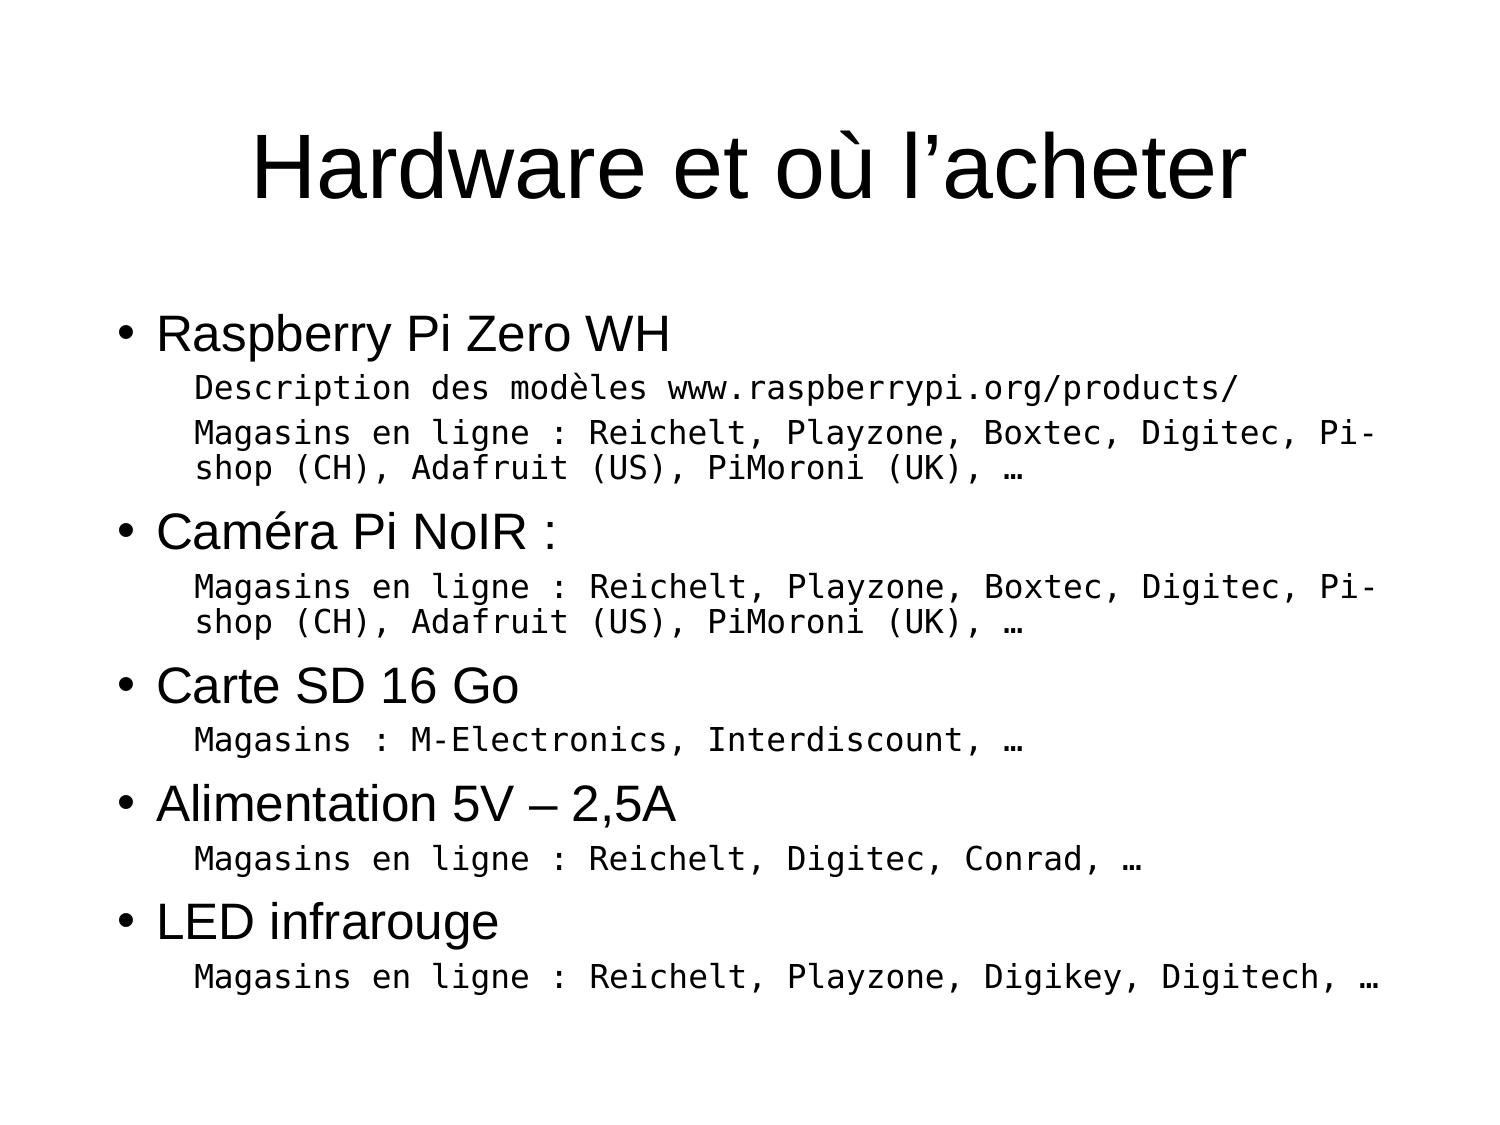

Hardware et où l’acheter
Raspberry Pi Zero WH
Description des modèles www.raspberrypi.org/products/
Magasins en ligne : Reichelt, Playzone, Boxtec, Digitec, Pi-shop (CH), Adafruit (US), PiMoroni (UK), …
Caméra Pi NoIR :
Magasins en ligne : Reichelt, Playzone, Boxtec, Digitec, Pi-shop (CH), Adafruit (US), PiMoroni (UK), …
Carte SD 16 Go
Magasins : M-Electronics, Interdiscount, …
Alimentation 5V – 2,5A
Magasins en ligne : Reichelt, Digitec, Conrad, …
LED infrarouge
Magasins en ligne : Reichelt, Playzone, Digikey, Digitech, …